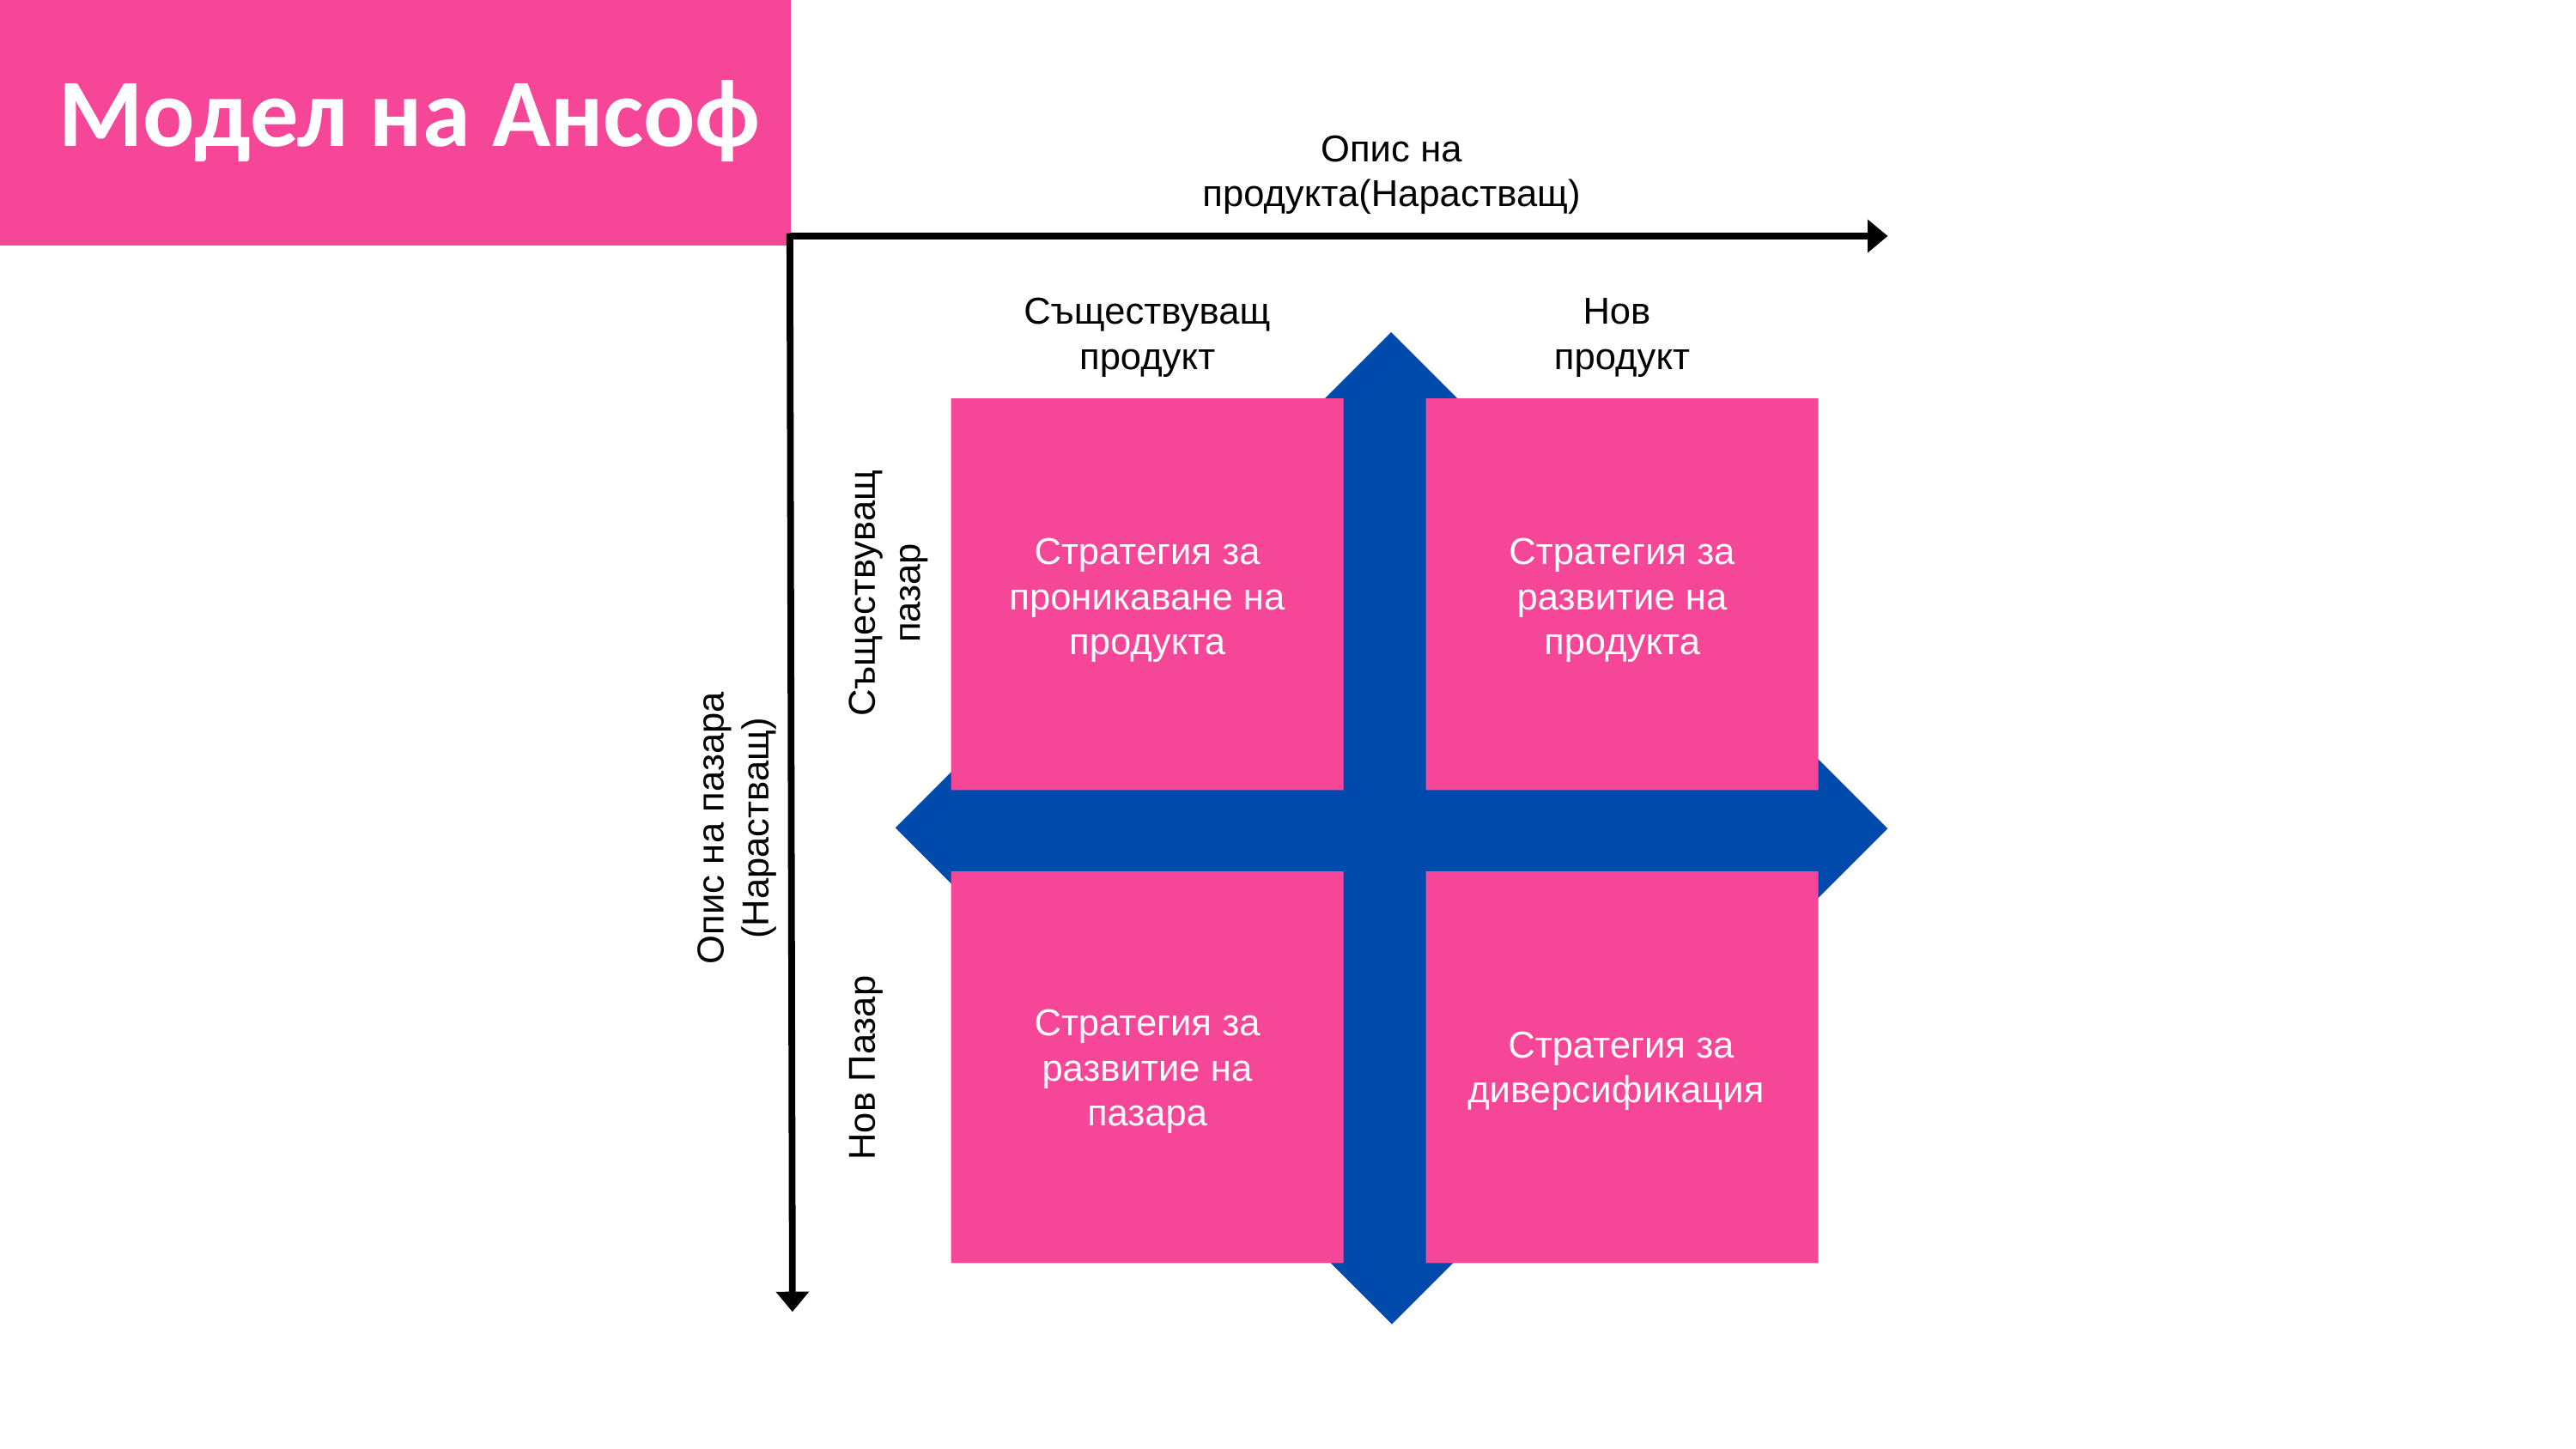

Модел на Ансоф
Опис на продукта(Нарастващ)

Съществуващ продукт
Нов
продукт

Стратегия за проникаване на продукта
Стратегия за развитие на продукта
Съществуващ пазар
Опис на пазара (Нарастващ)

Стратегия за развитие на пазара
Стратегия за диверсификация
Нов Пазар